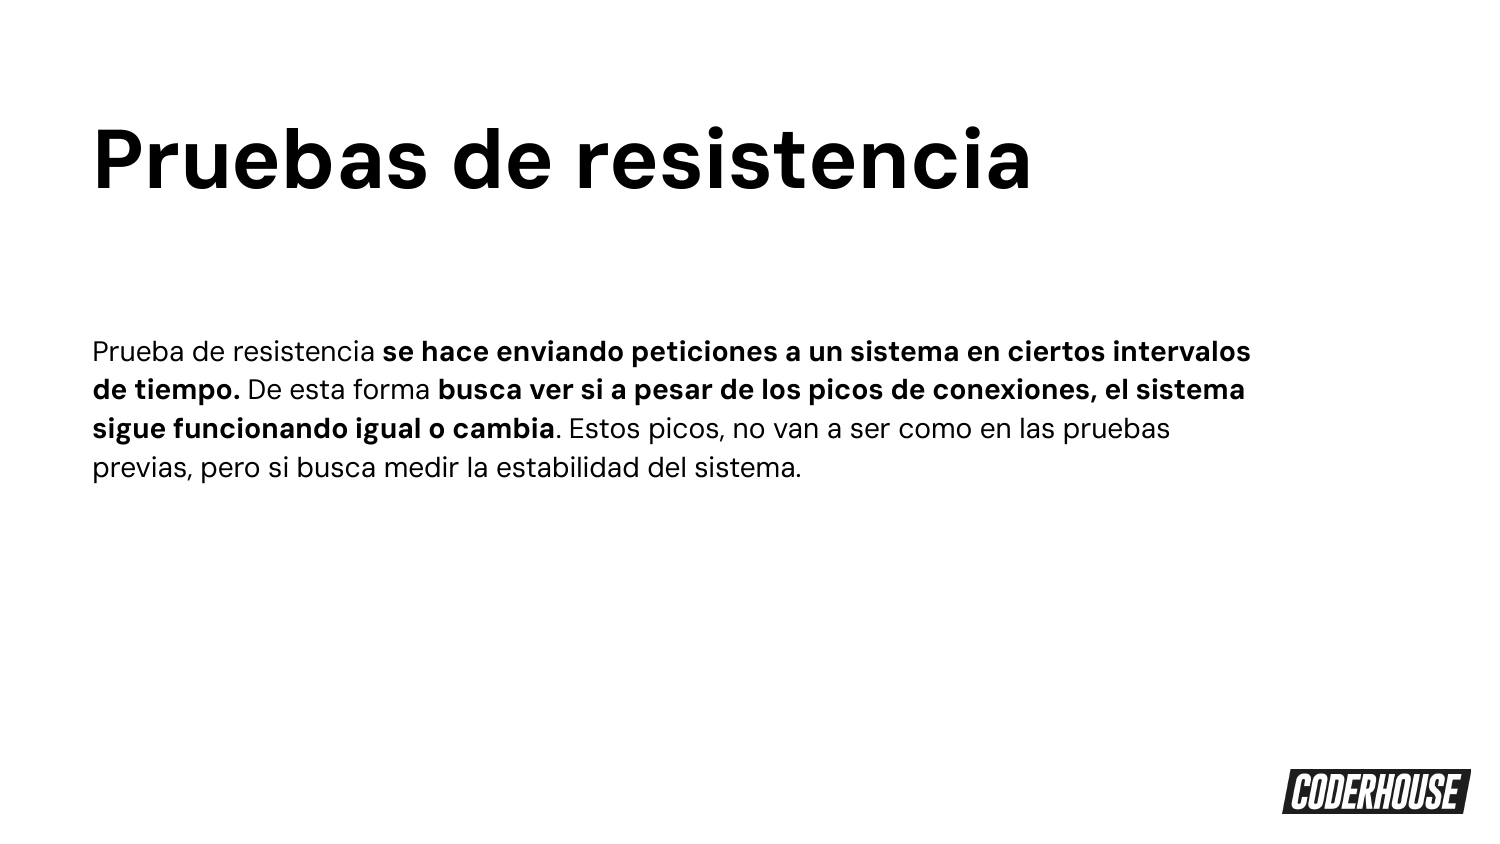

Pruebas de resistencia

Prueba de resistencia se hace enviando peticiones a un sistema en ciertos intervalos de tiempo. De esta forma busca ver si a pesar de los picos de conexiones, el sistema sigue funcionando igual o cambia. Estos picos, no van a ser como en las pruebas previas, pero si busca medir la estabilidad del sistema.